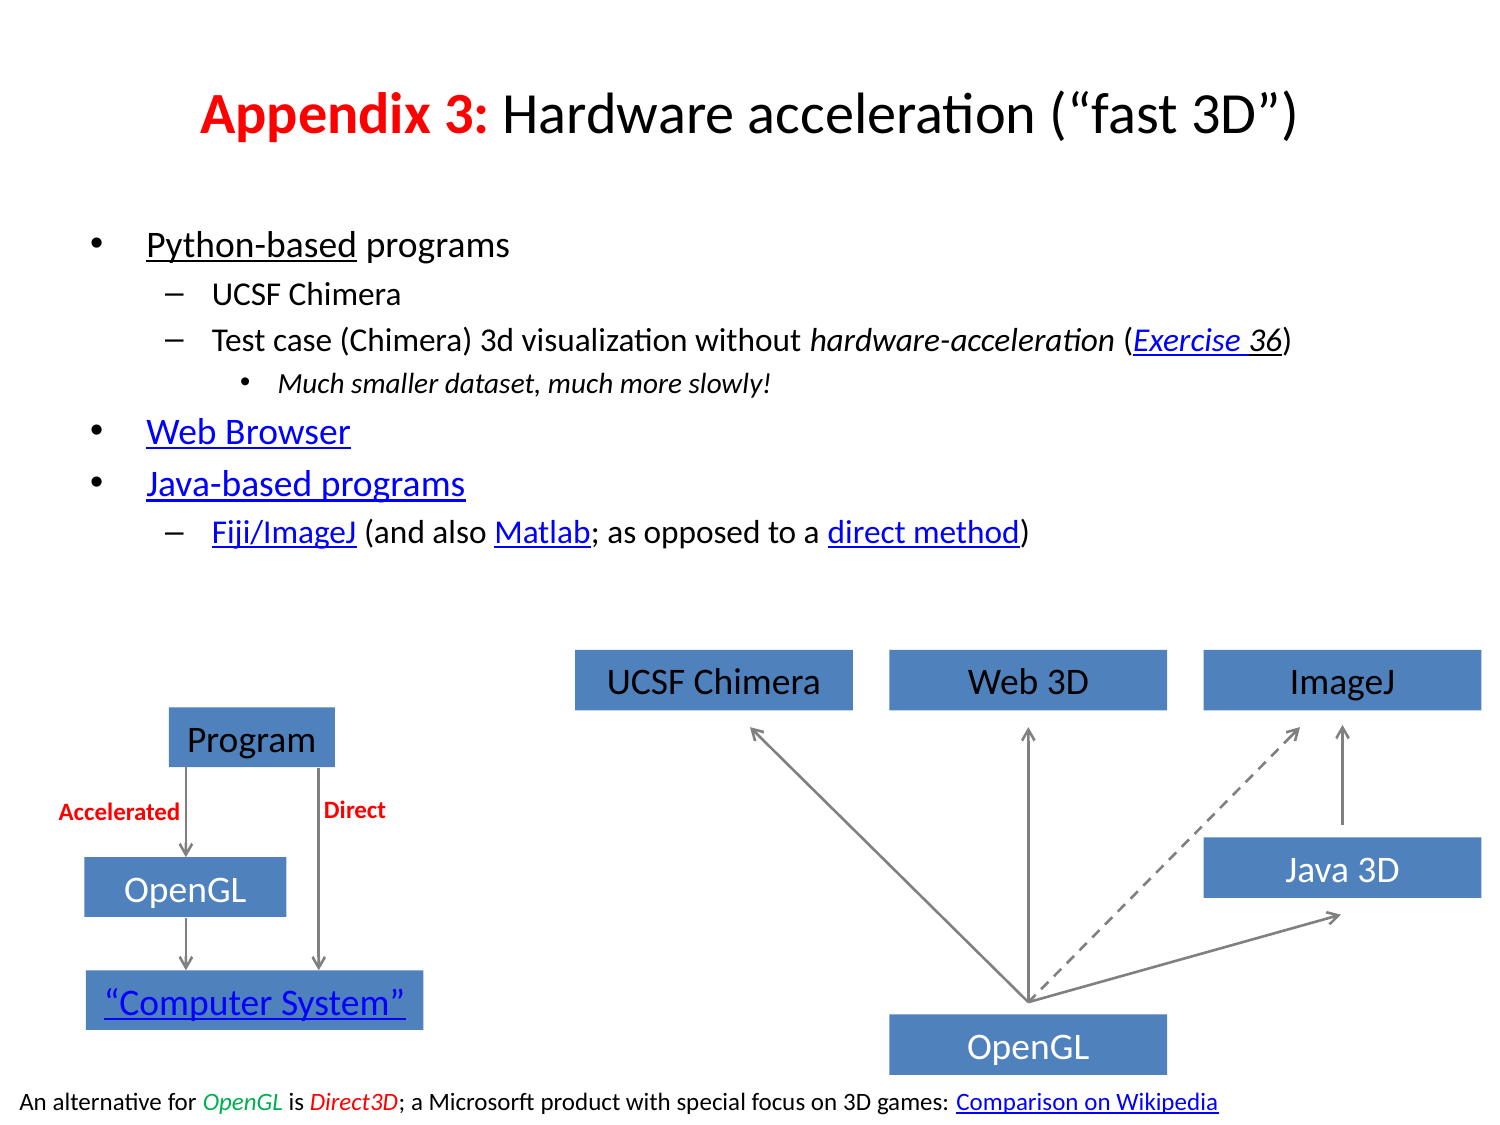

# Appendix 3: Hardware acceleration (“fast 3D”)
Python-based programs
UCSF Chimera
Test case (Chimera) 3d visualization without hardware-acceleration (Exercise 36)
Much smaller dataset, much more slowly!
Web Browser
Java-based programs
Fiji/ImageJ (and also Matlab; as opposed to a direct method)

UCSF Chimera
Web 3D
ImageJ
Java 3D
OpenGL
Program
Direct
Accelerated
OpenGL
“Computer System”
An alternative for OpenGL is Direct3D; a Microsorft product with special focus on 3D games: Comparison on Wikipedia